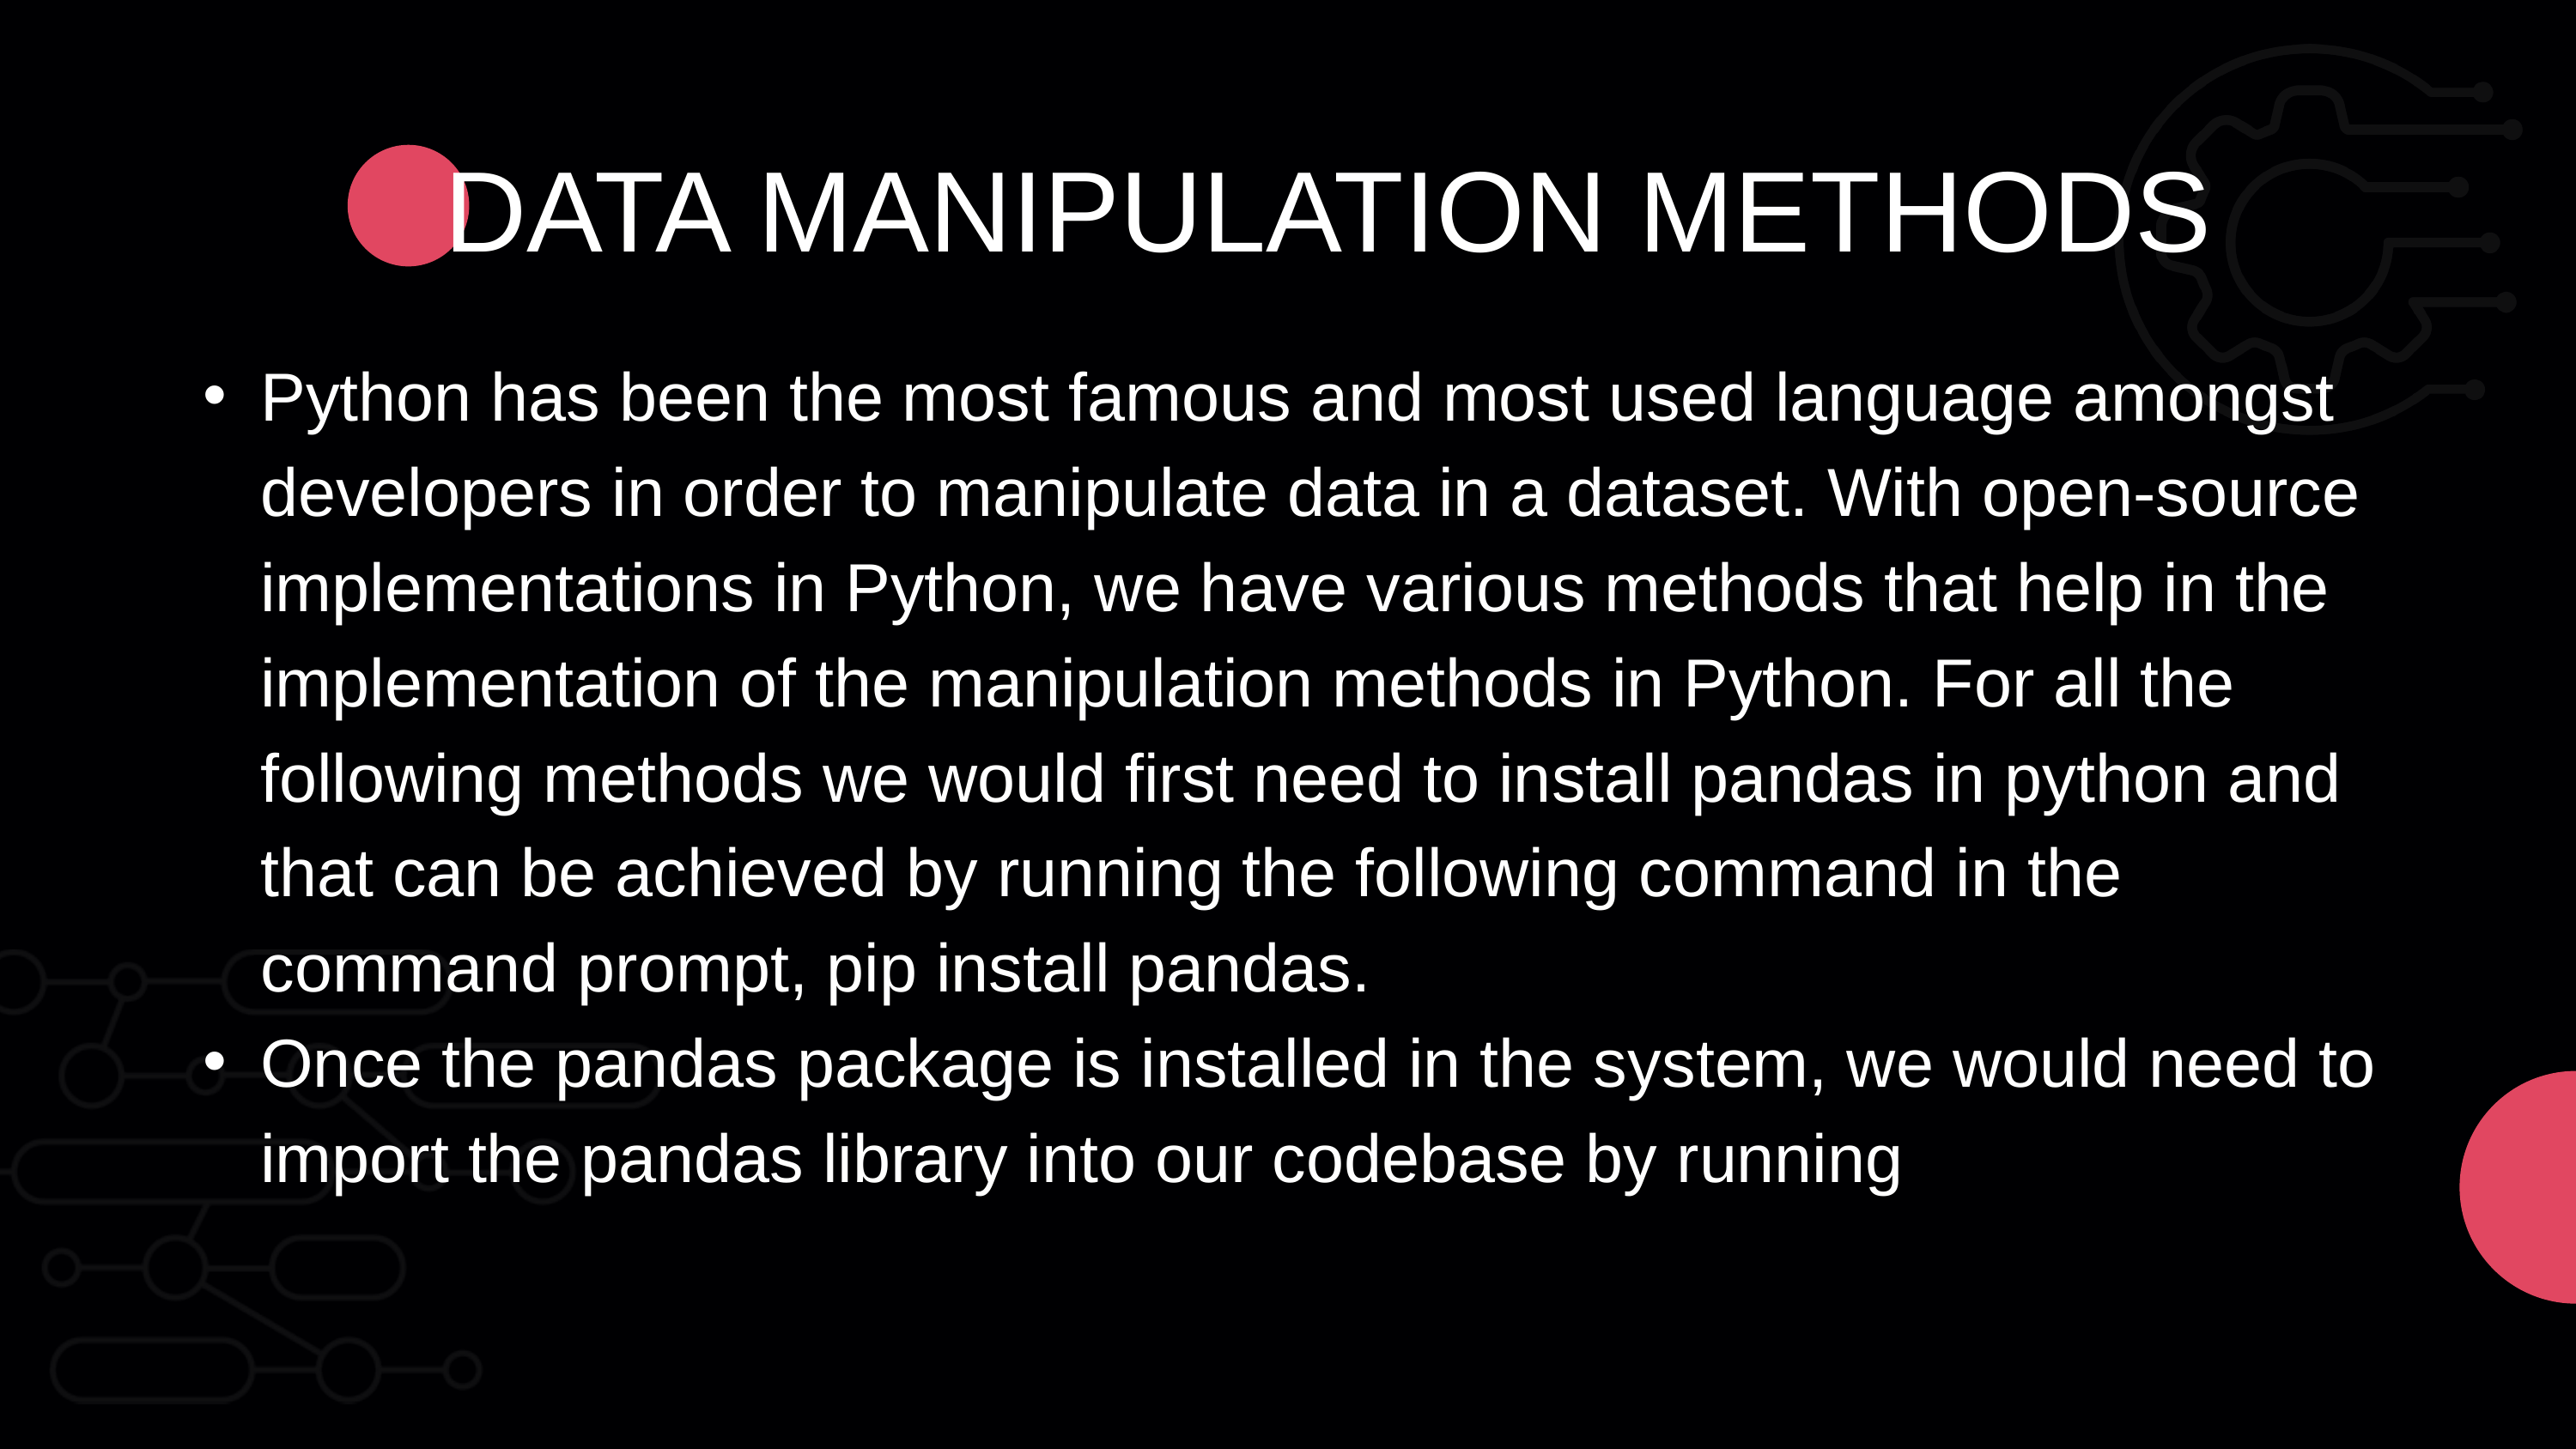

DATA MANIPULATION METHODS

Python has been the most famous and most used language amongst developers in order to manipulate data in a dataset. With open-source implementations in Python, we have various methods that help in the implementation of the manipulation methods in Python. For all the following methods we would first need to install pandas in python and that can be achieved by running the following command in the command prompt, pip install pandas.
Once the pandas package is installed in the system, we would need to import the pandas library into our codebase by running